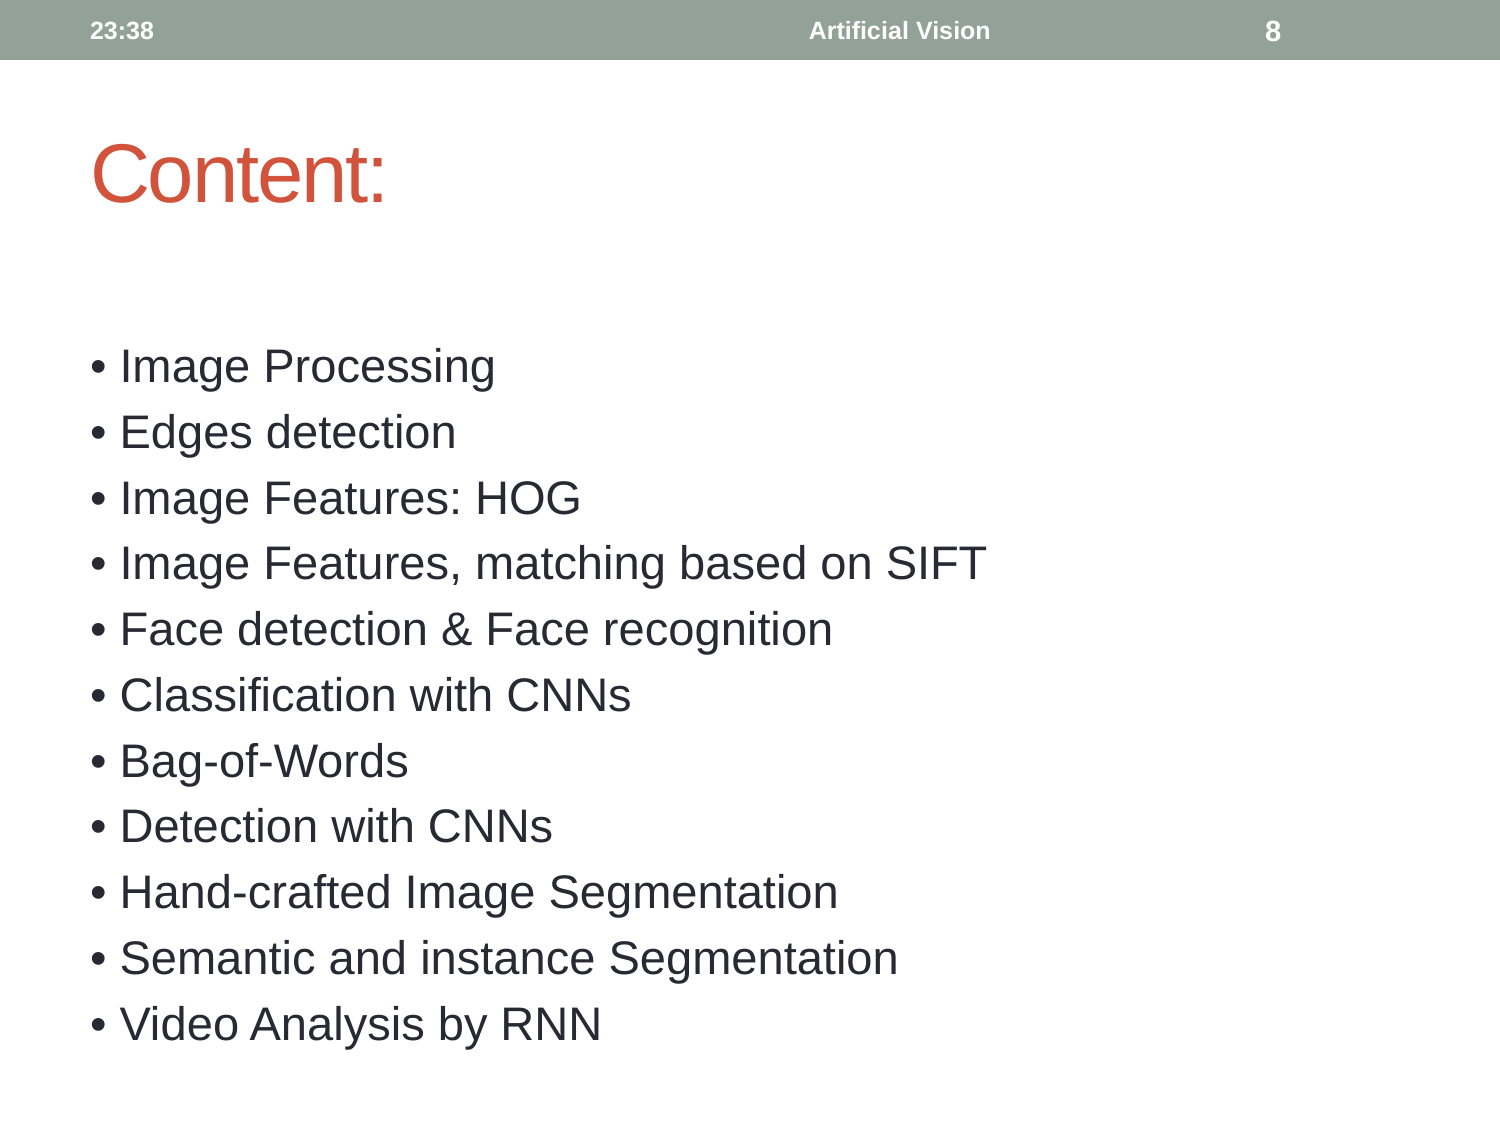

23:38
Artificial Vision
8
# Content:

• Image Processing
• Edges detection
• Image Features: HOG
• Image Features, matching based on SIFT
• Face detection & Face recognition
• Classification with CNNs
• Bag-of-Words
• Detection with CNNs
• Hand-crafted Image Segmentation
• Semantic and instance Segmentation
• Video Analysis by RNN